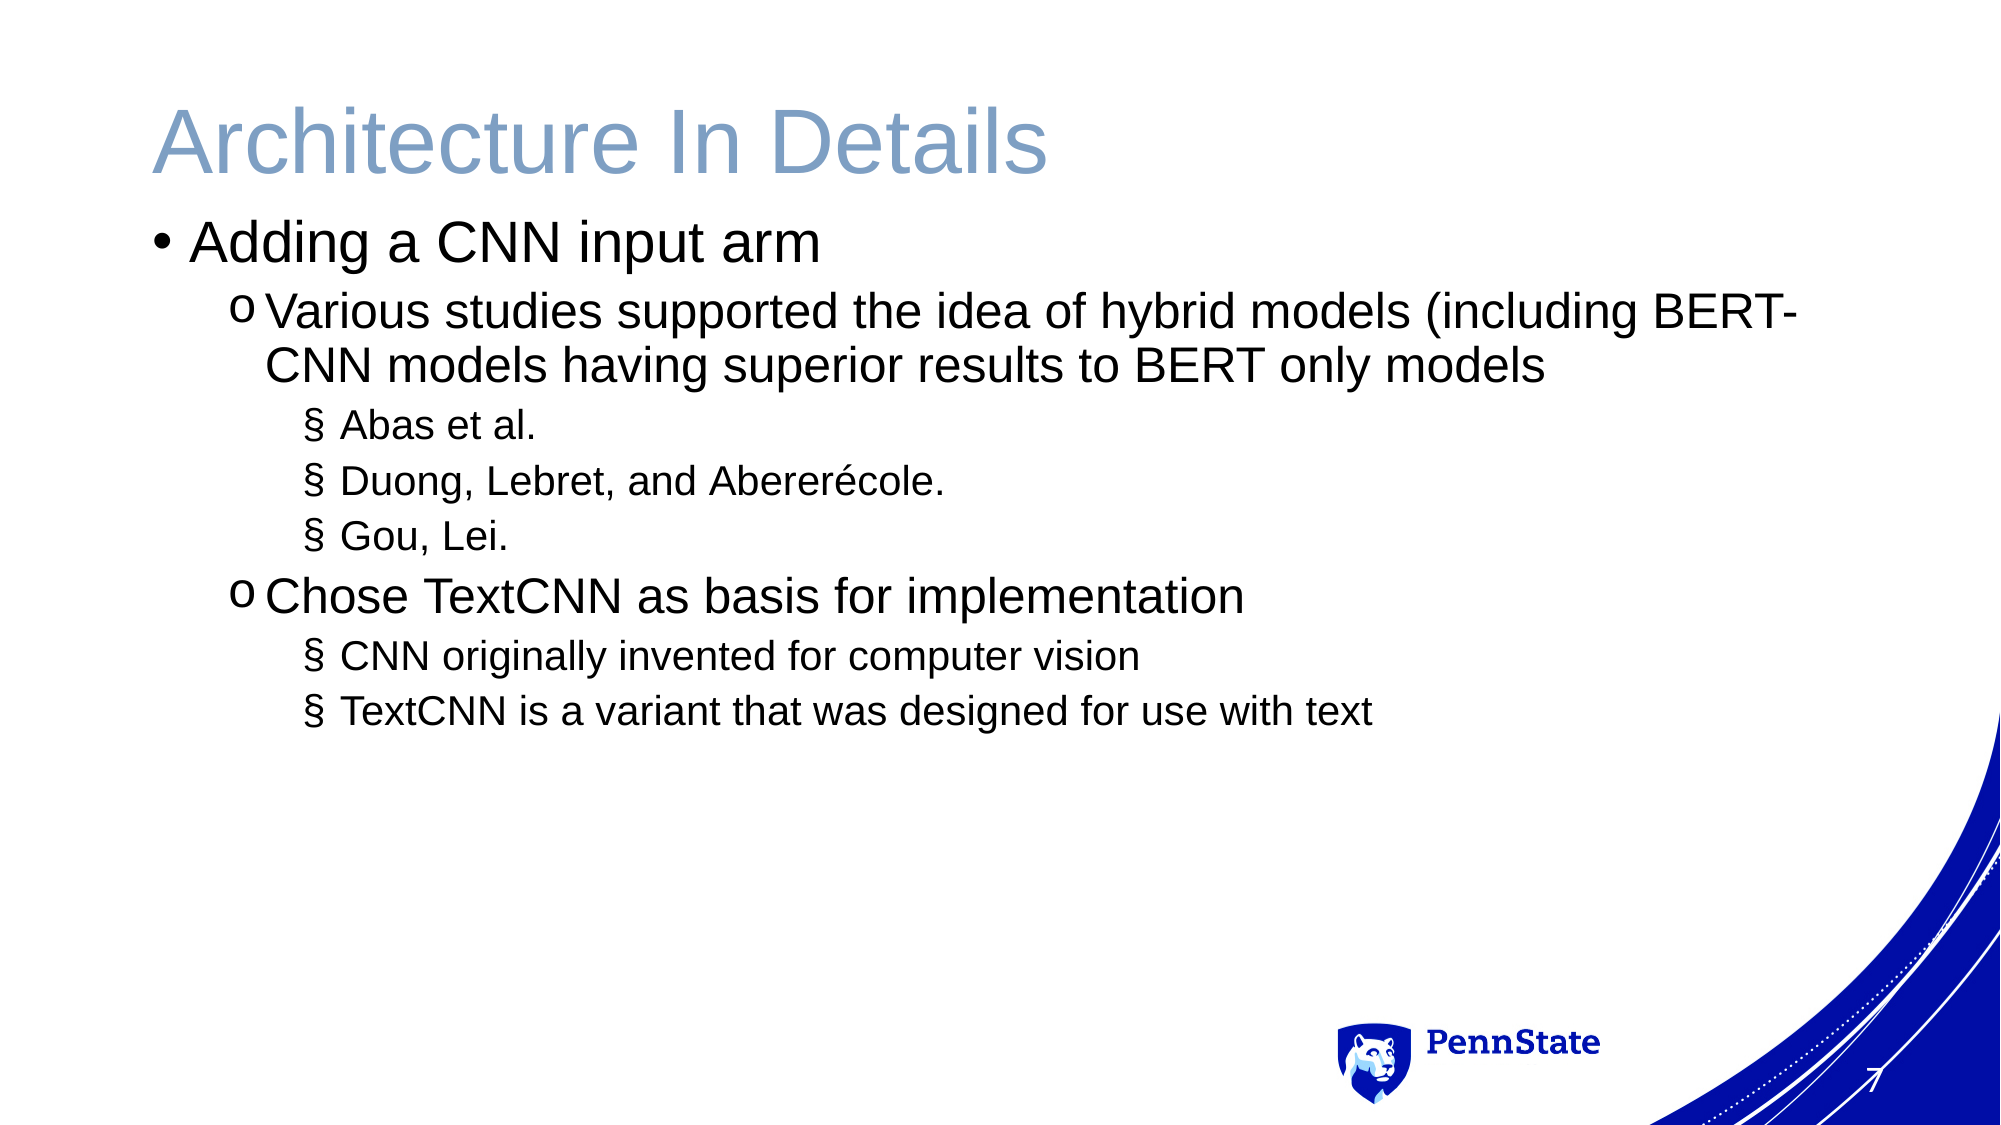

# Architecture In Details
Adding a CNN input arm
Various studies supported the idea of hybrid models (including BERT-CNN models having superior results to BERT only models
Abas et al.
Duong, Lebret, and Abererécole.
Gou, Lei.
Chose TextCNN as basis for implementation
CNN originally invented for computer vision
TextCNN is a variant that was designed for use with text